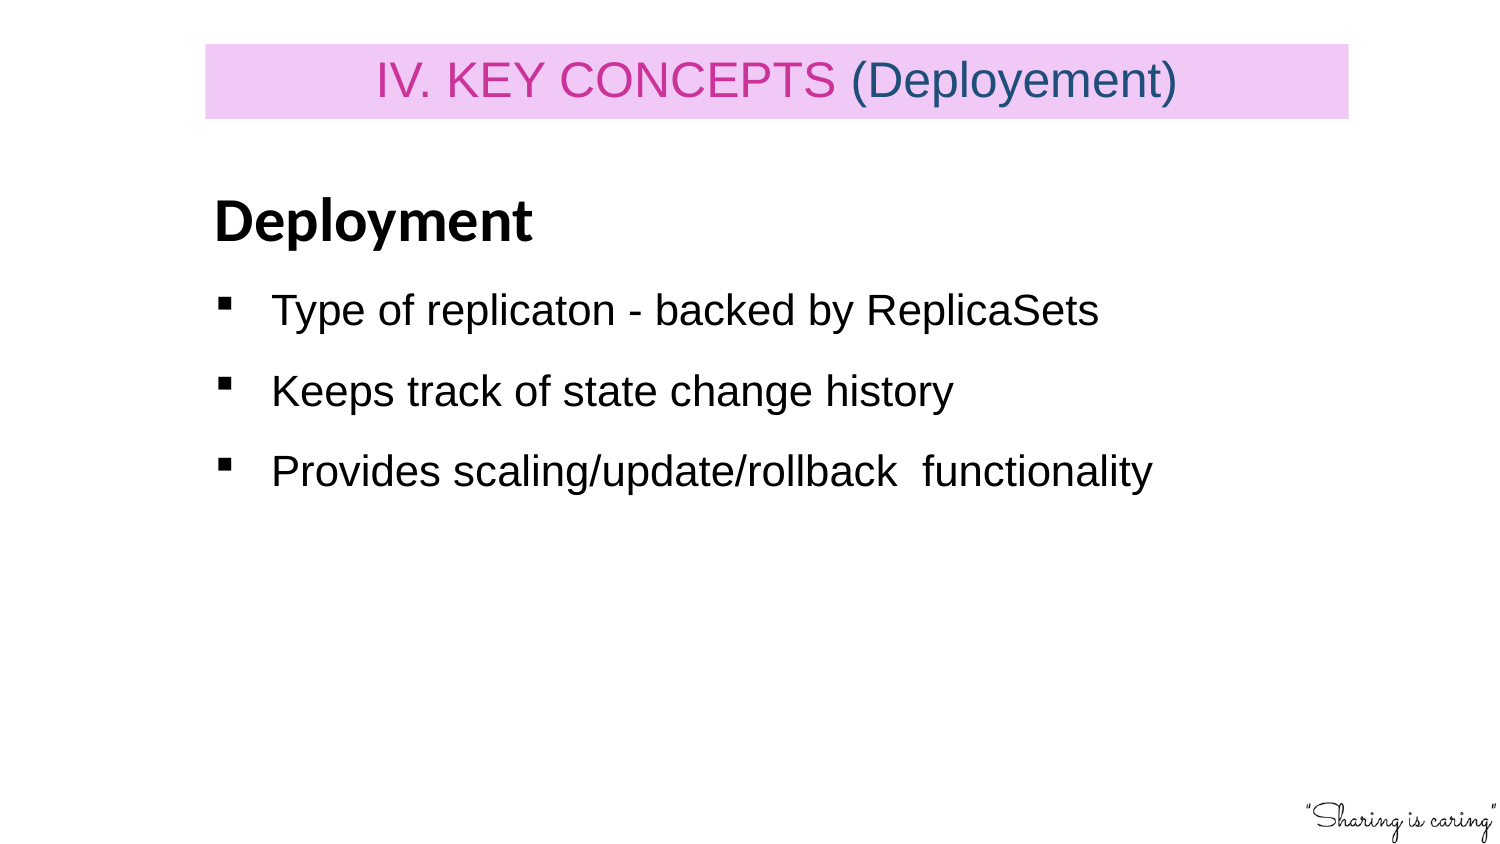

IV. KEY CONCEPTS (Deployement)
Deployment
Type of replicaton - backed by ReplicaSets
Keeps track of state change history
Provides scaling/update/rollback  functionality